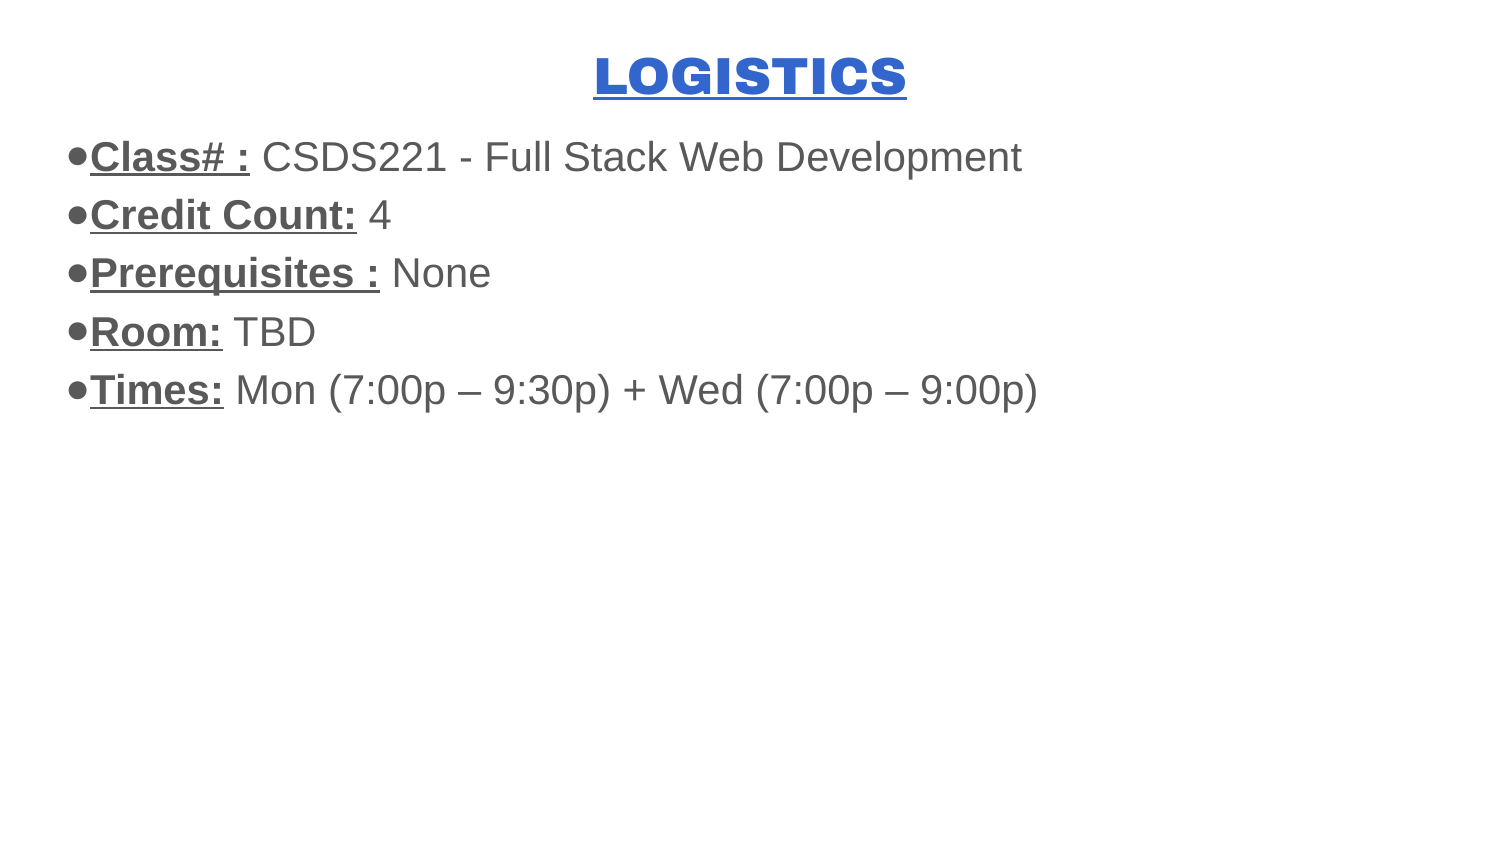

# LOGISTICS
Class# : CSDS221 - Full Stack Web Development
Credit Count: 4
Prerequisites : None
Room: TBD
Times: Mon (7:00p – 9:30p) + Wed (7:00p – 9:00p)